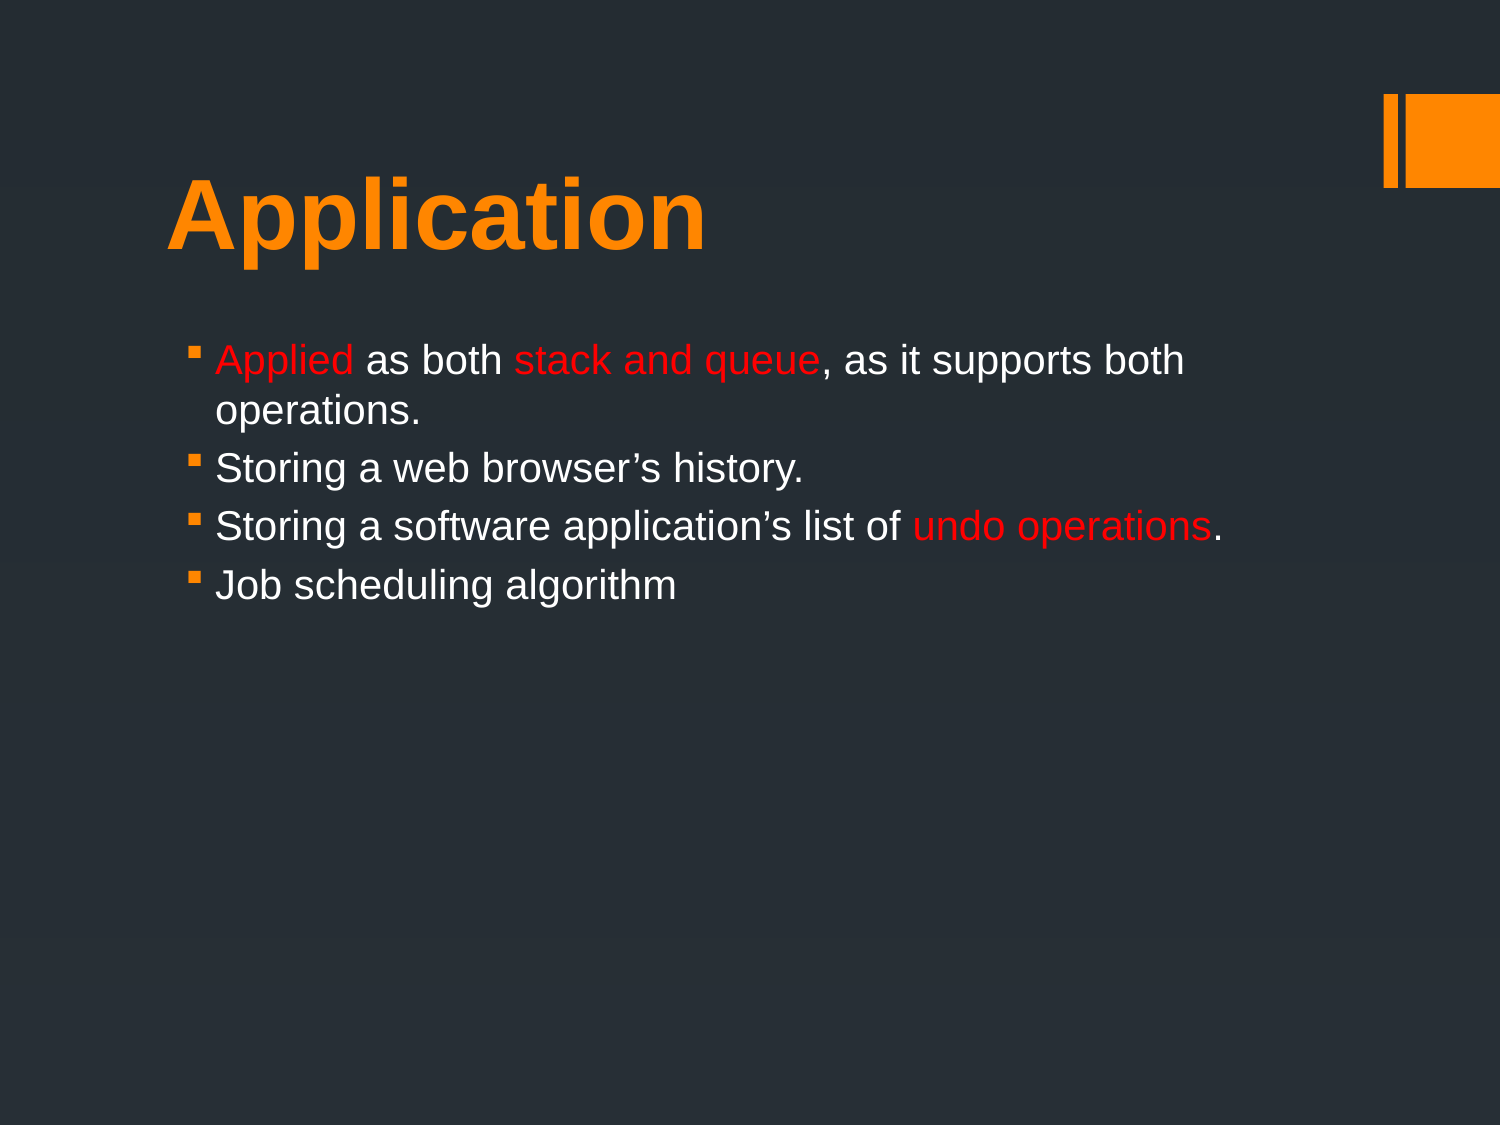

# Application
Applied as both stack and queue, as it supports both operations.
Storing a web browser’s history.
Storing a software application’s list of undo operations.
Job scheduling algorithm